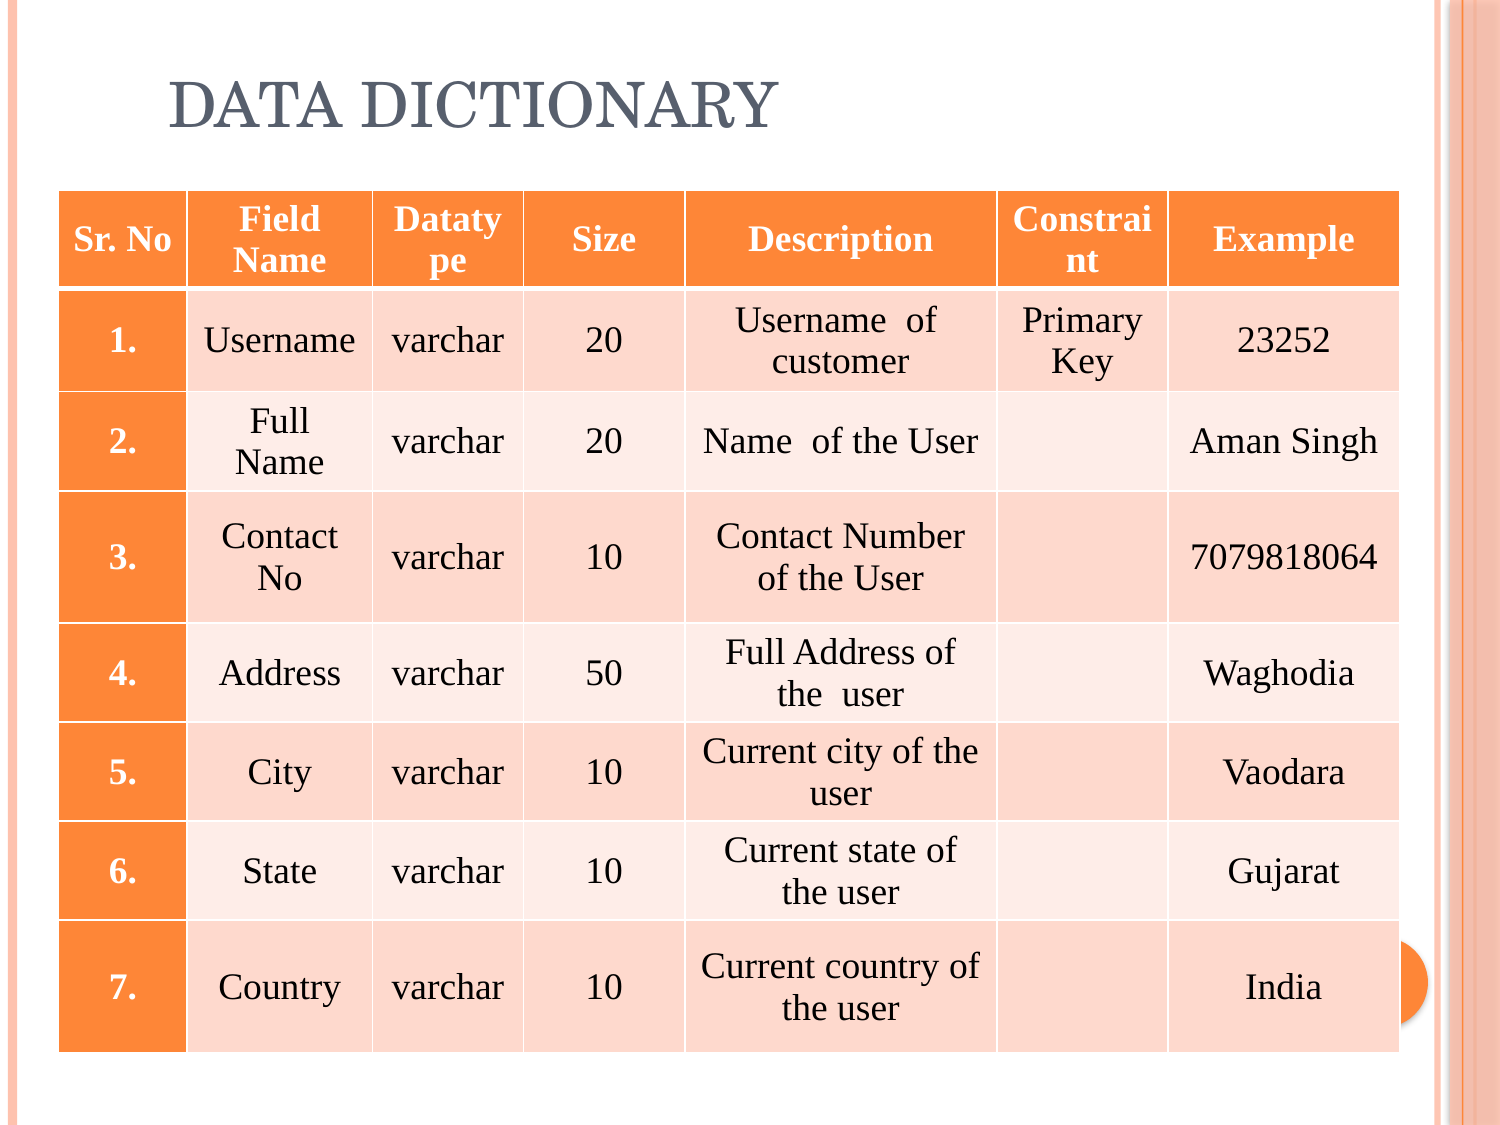

# Data dictionary
| Sr. No | Field Name | Datatype | Size | Description | Constraint | Example |
| --- | --- | --- | --- | --- | --- | --- |
| 1. | Username | varchar | 20 | Username of customer | Primary Key | 23252 |
| 2. | Full Name | varchar | 20 | Name of the User |  | Aman Singh |
| 3. | Contact No | varchar | 10 | Contact Number of the User |  | 7079818064 |
| 4. | Address | varchar | 50 | Full Address of the user |  | Waghodia |
| 5. | City | varchar | 10 | Current city of the user |  | Vaodara |
| 6. | State | varchar | 10 | Current state of the user |  | Gujarat |
| 7. | Country | varchar | 10 | Current country of the user |  | India |